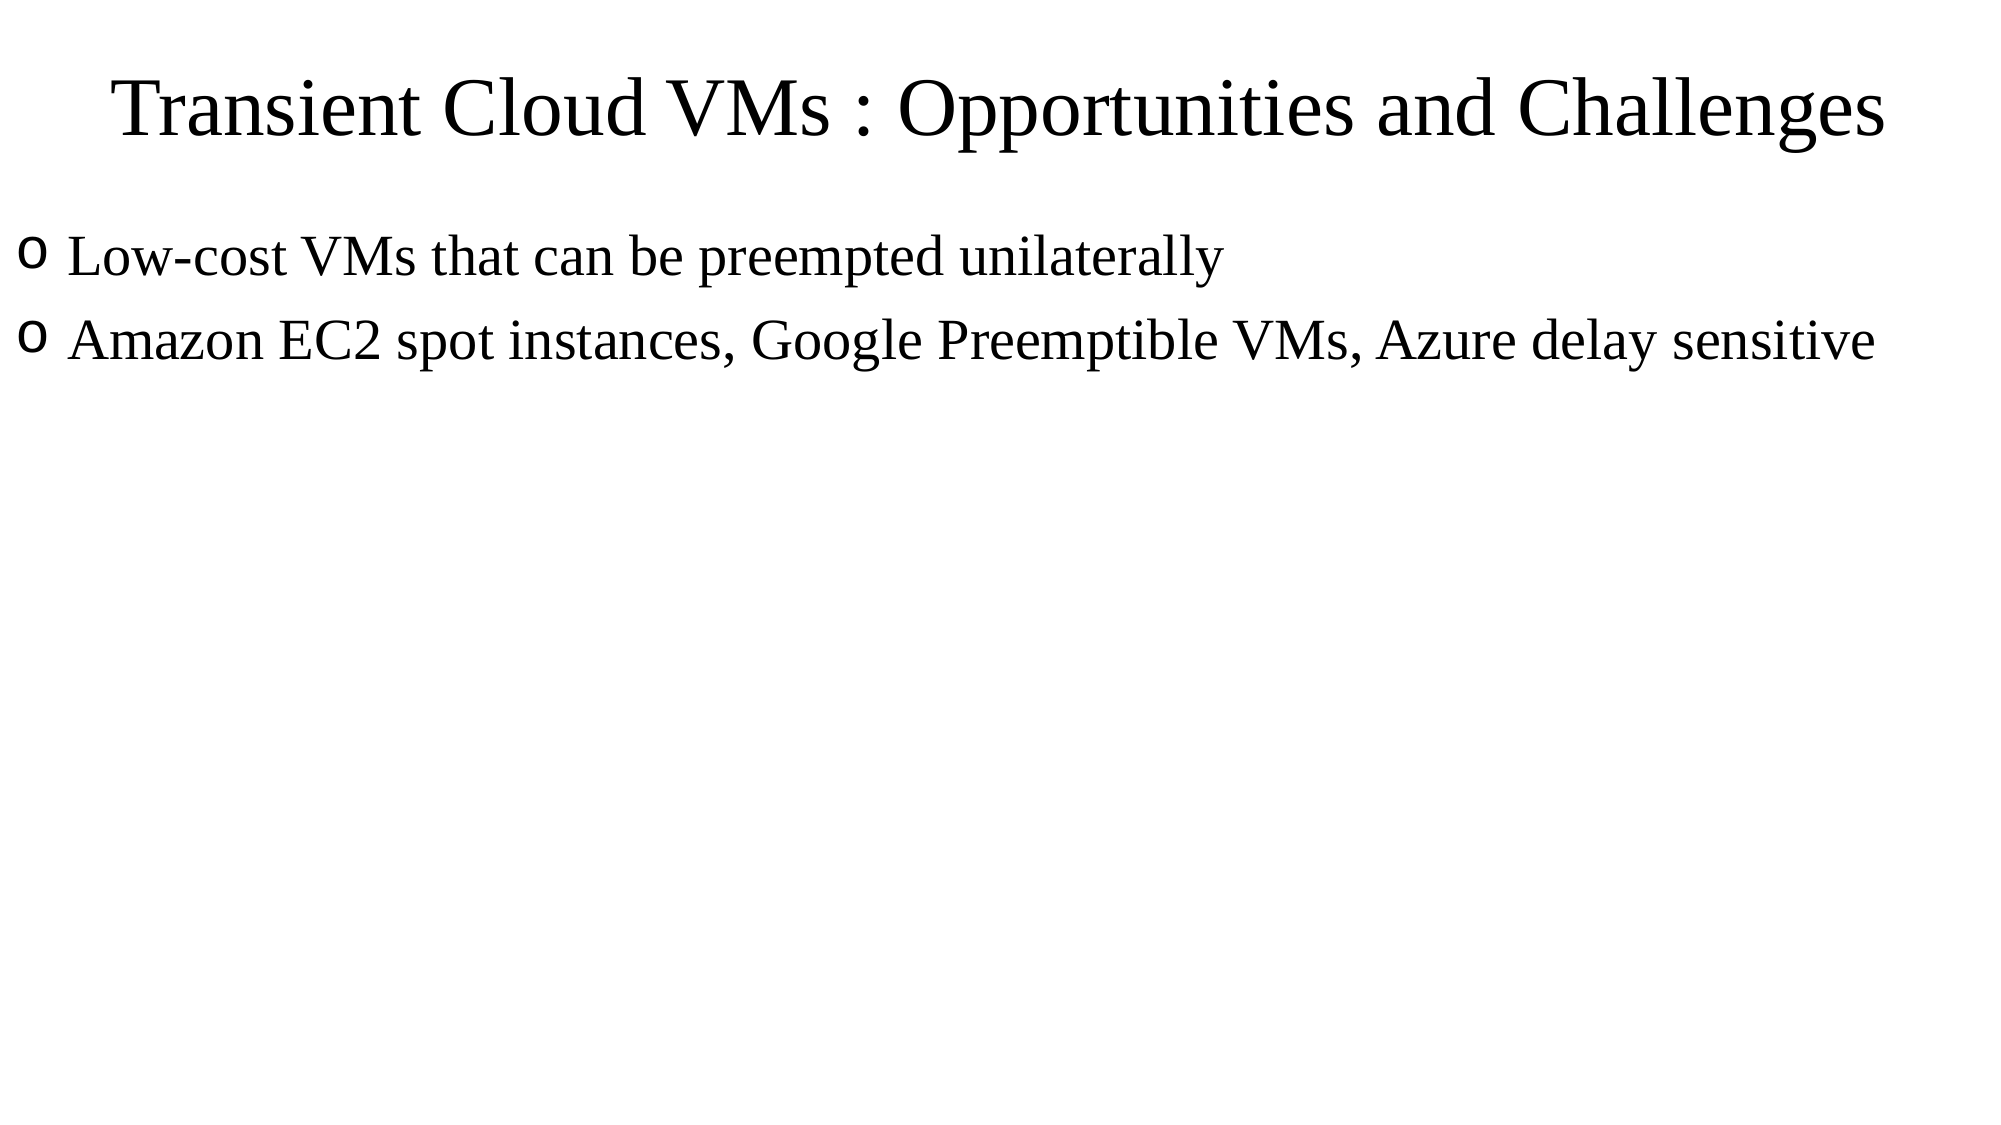

# Transient Cloud VMs : Opportunities and Challenges
 Low-cost VMs that can be preempted unilaterally
 Amazon EC2 spot instances, Google Preemptible VMs, Azure delay sensitive